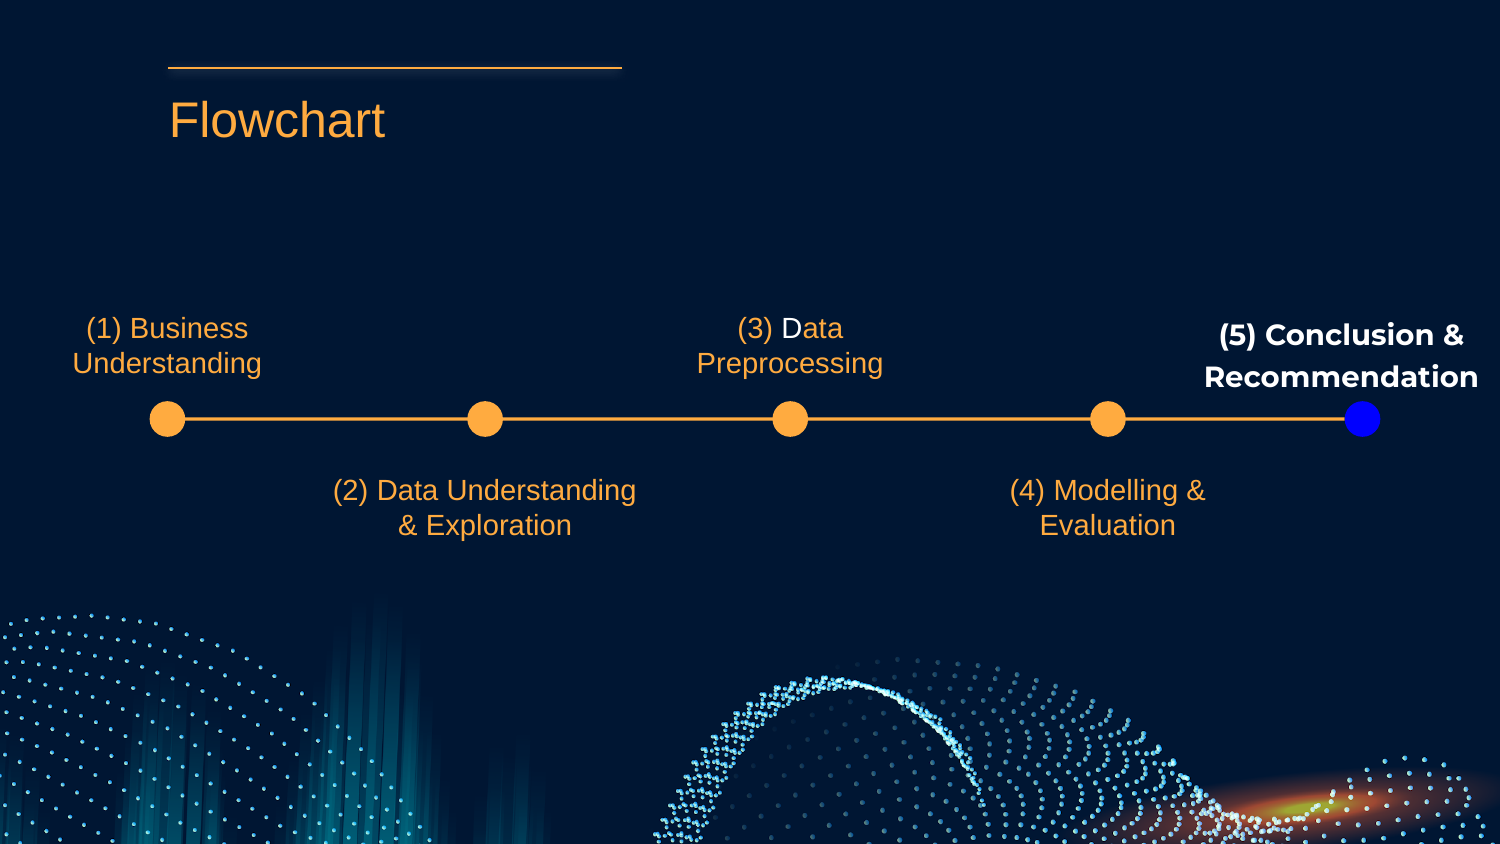

# Flowchart
(1) Business Understanding
(3) Data Preprocessing
(5) Conclusion & Recommendation

(2) Data Understanding & Exploration
(4) Modelling & Evaluation